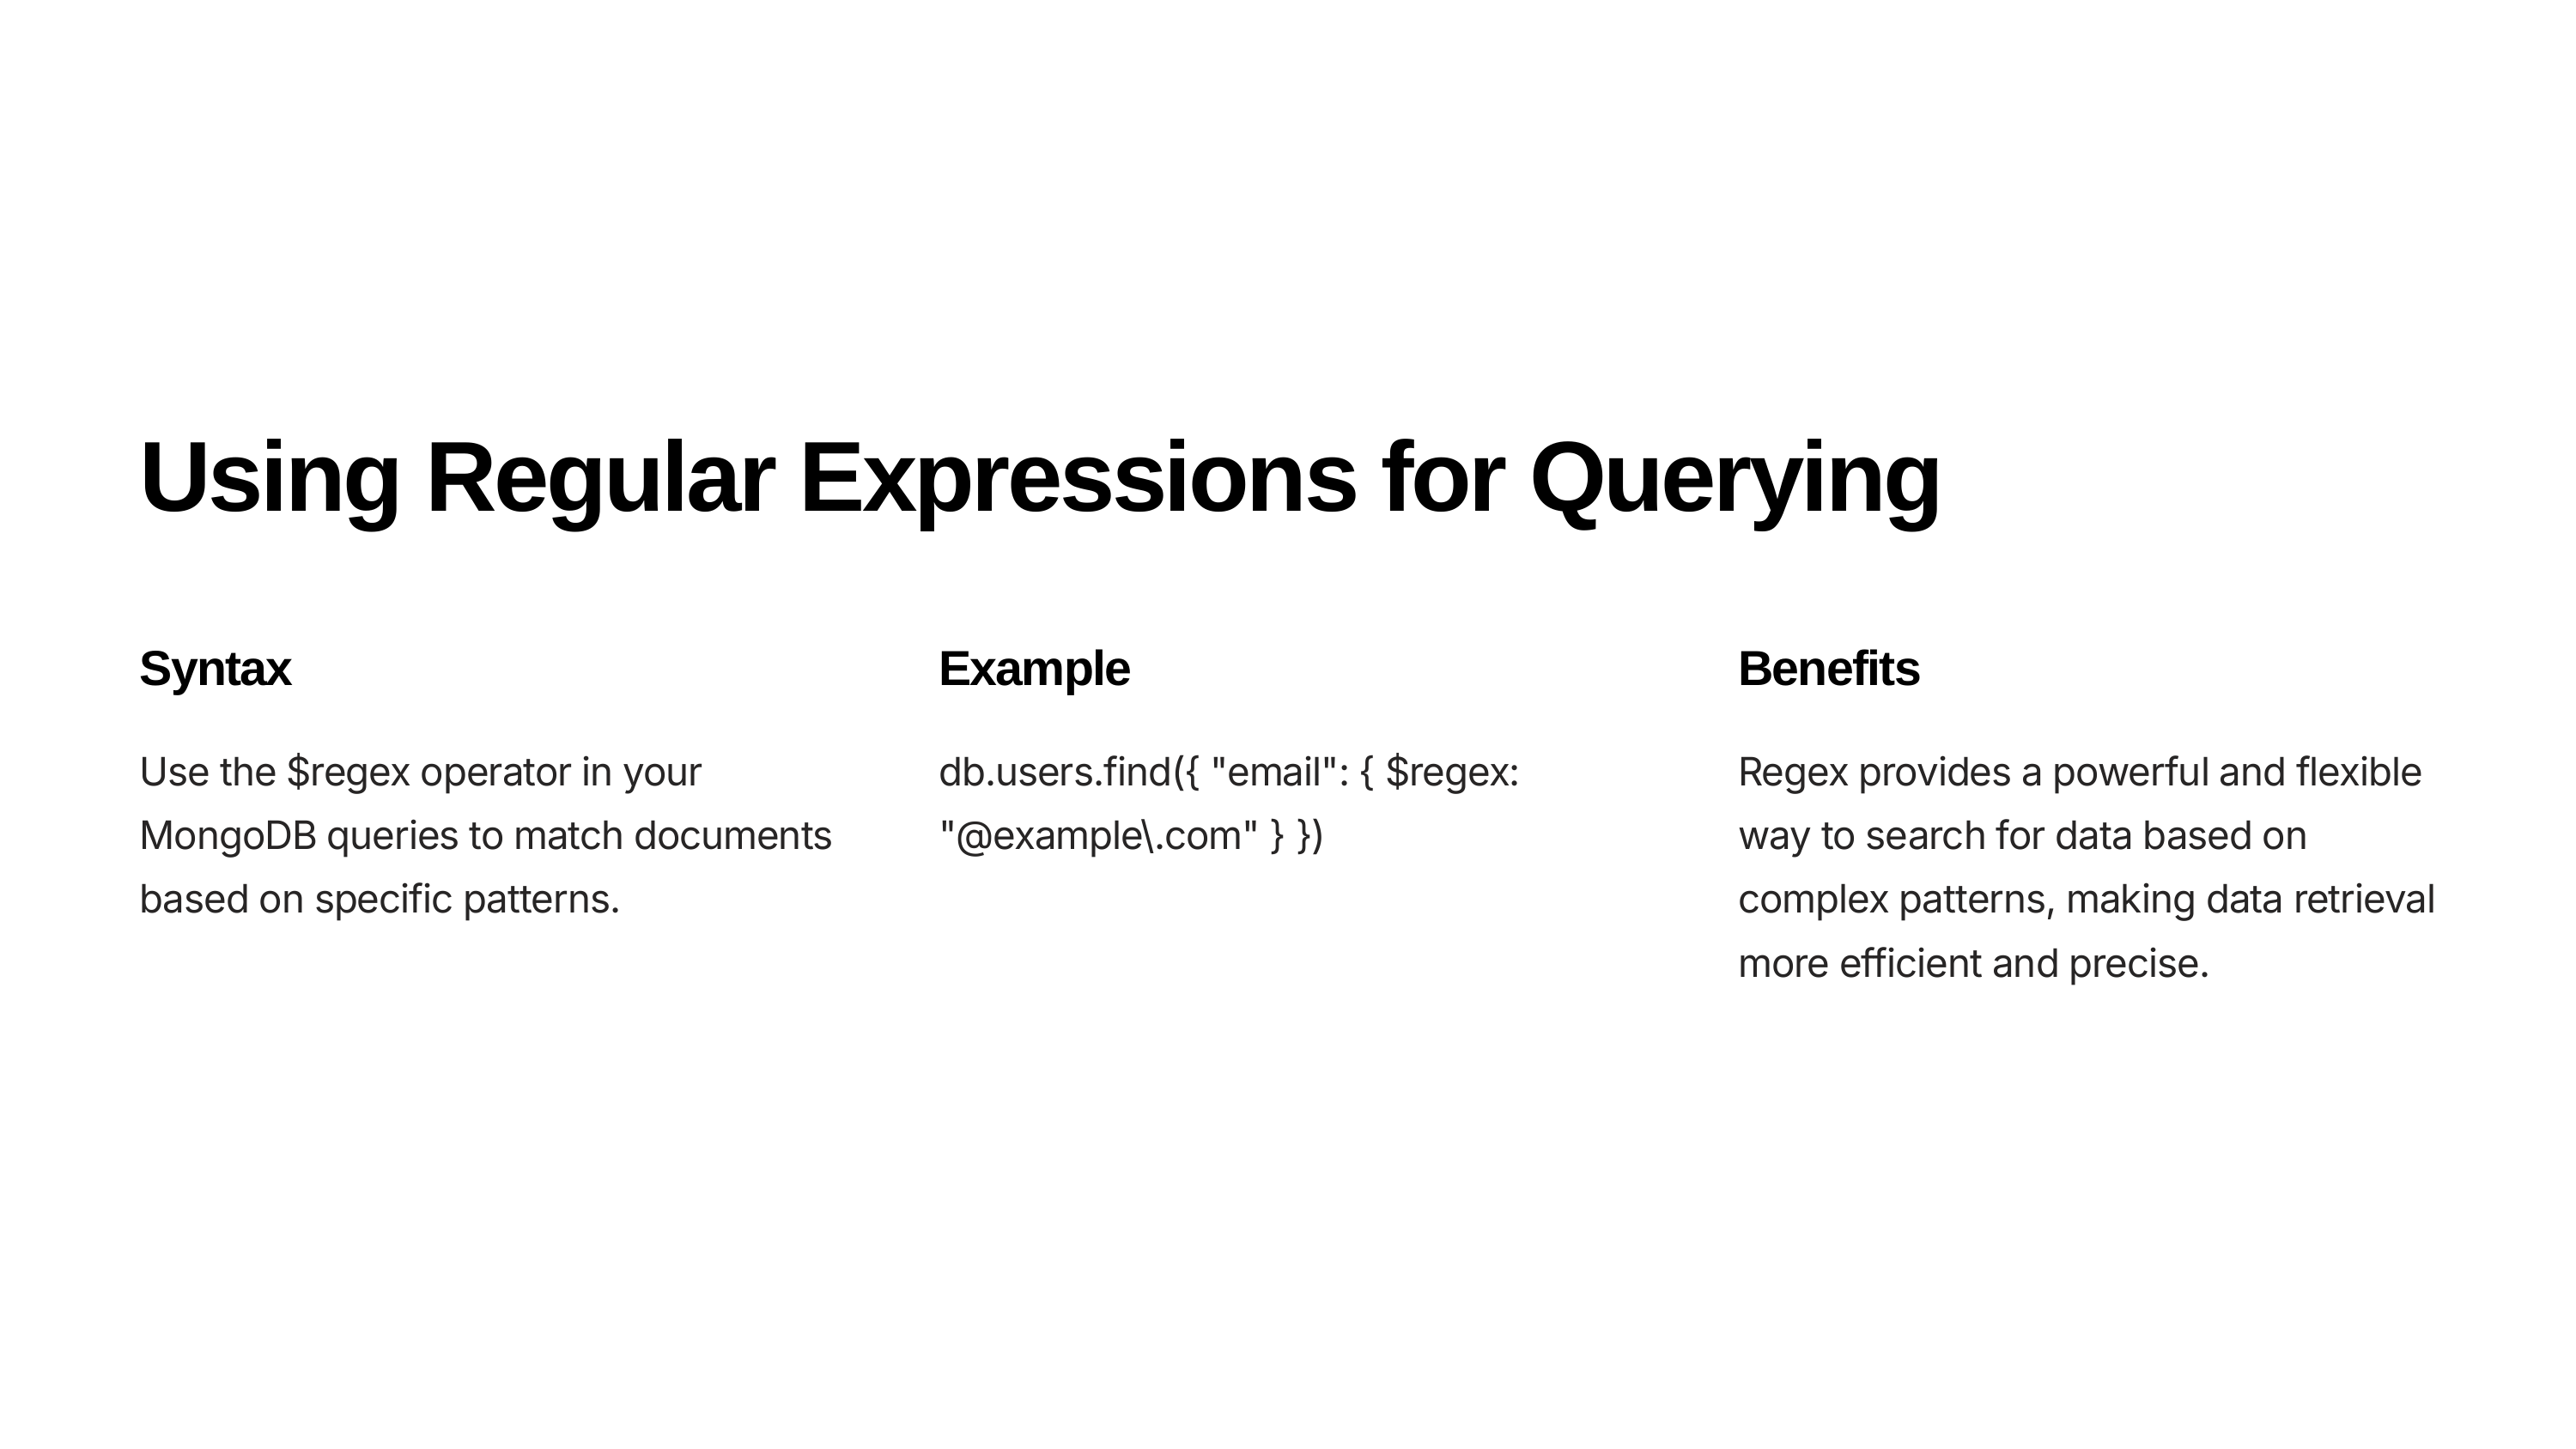

Using Regular Expressions for Querying
Syntax
Example
Benefits
Use the $regex operator in your MongoDB queries to match documents based on specific patterns.
db.users.find({ "email": { $regex: "@example\.com" } })
Regex provides a powerful and flexible way to search for data based on complex patterns, making data retrieval more efficient and precise.